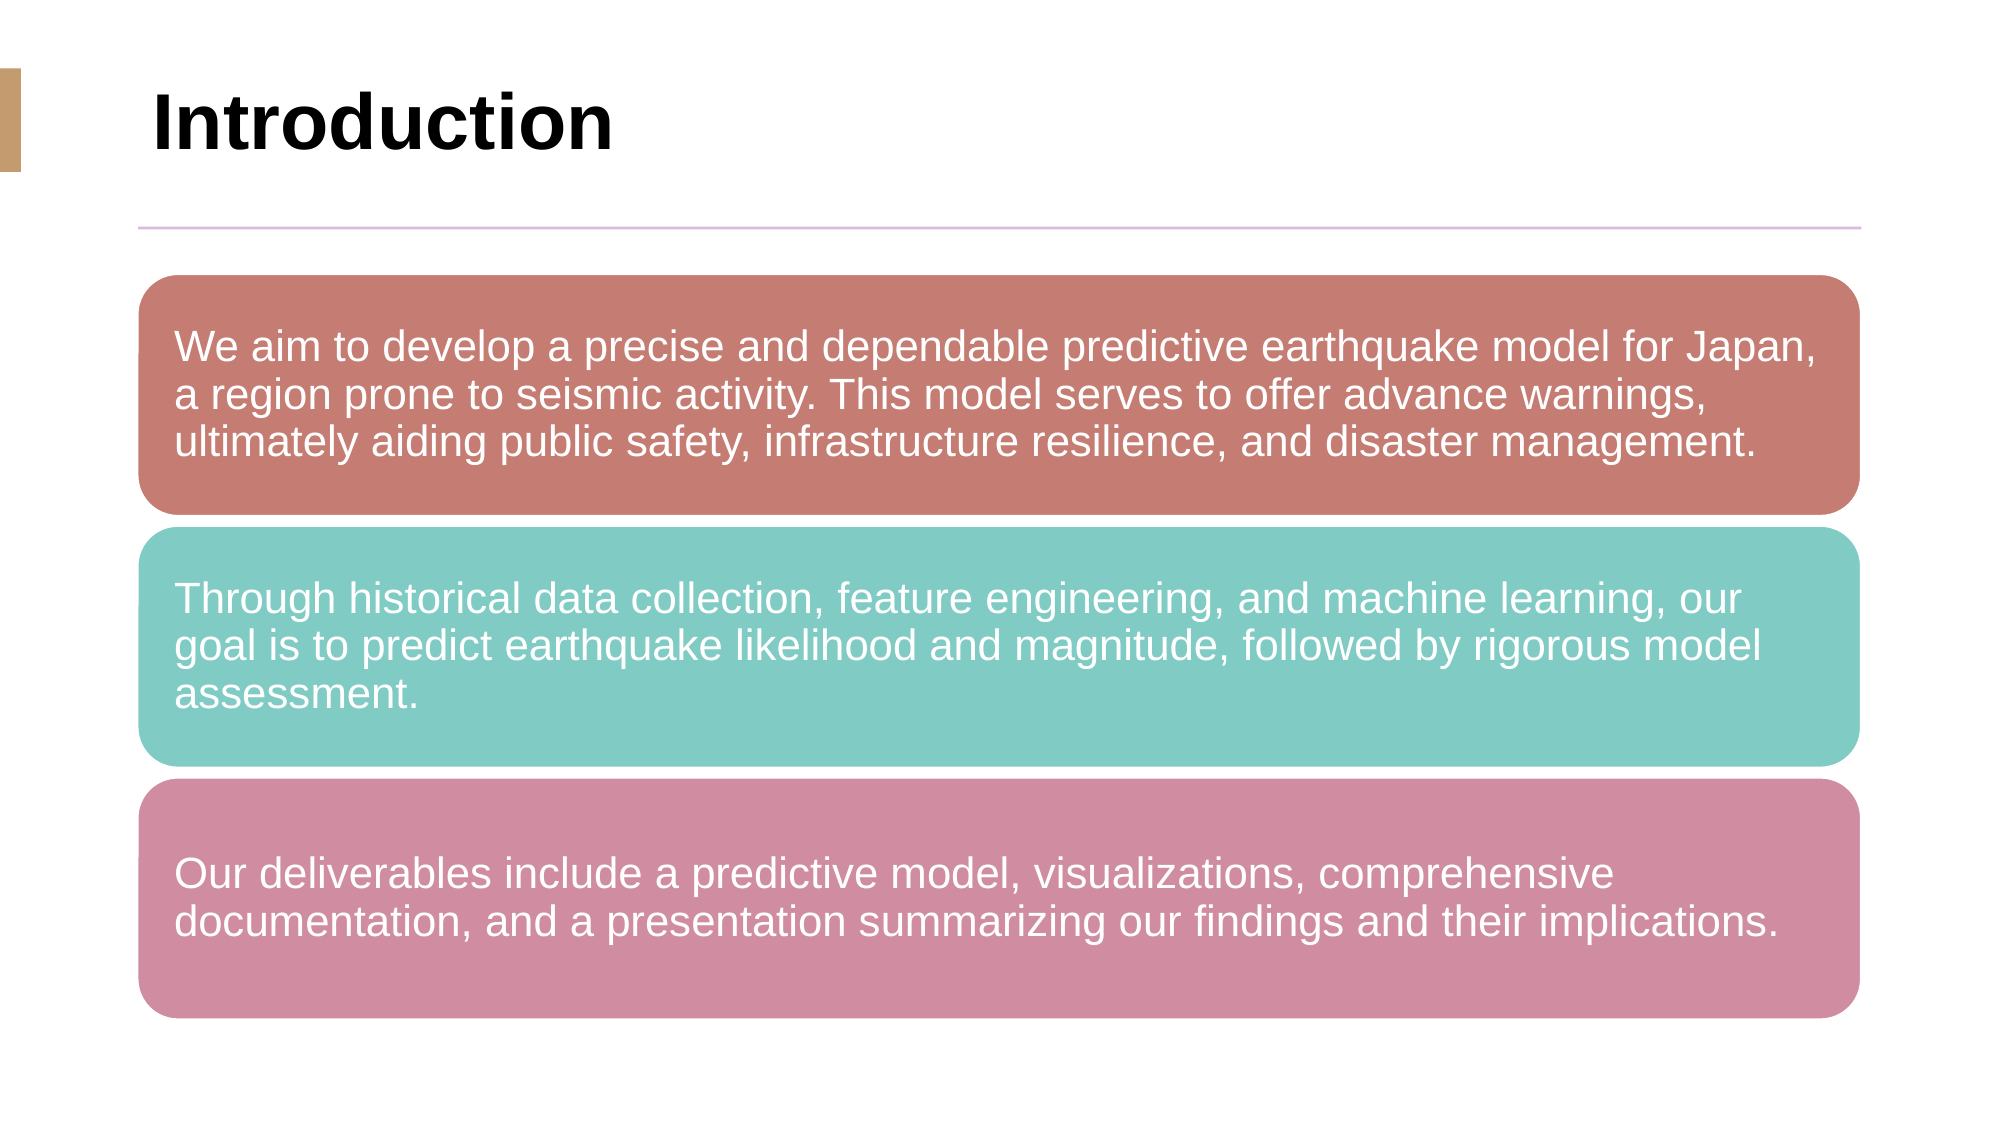

# Introduction

We aim to develop a precise and dependable predictive earthquake model for Japan, a region prone to seismic activity. This model serves to offer advance warnings, ultimately aiding public safety, infrastructure resilience, and disaster management.​
Through historical data collection, feature engineering, and machine learning, our goal is to predict earthquake likelihood and magnitude, followed by rigorous model assessment. ​
Our deliverables include a predictive model, visualizations, comprehensive documentation, and a presentation summarizing our findings and their implications.